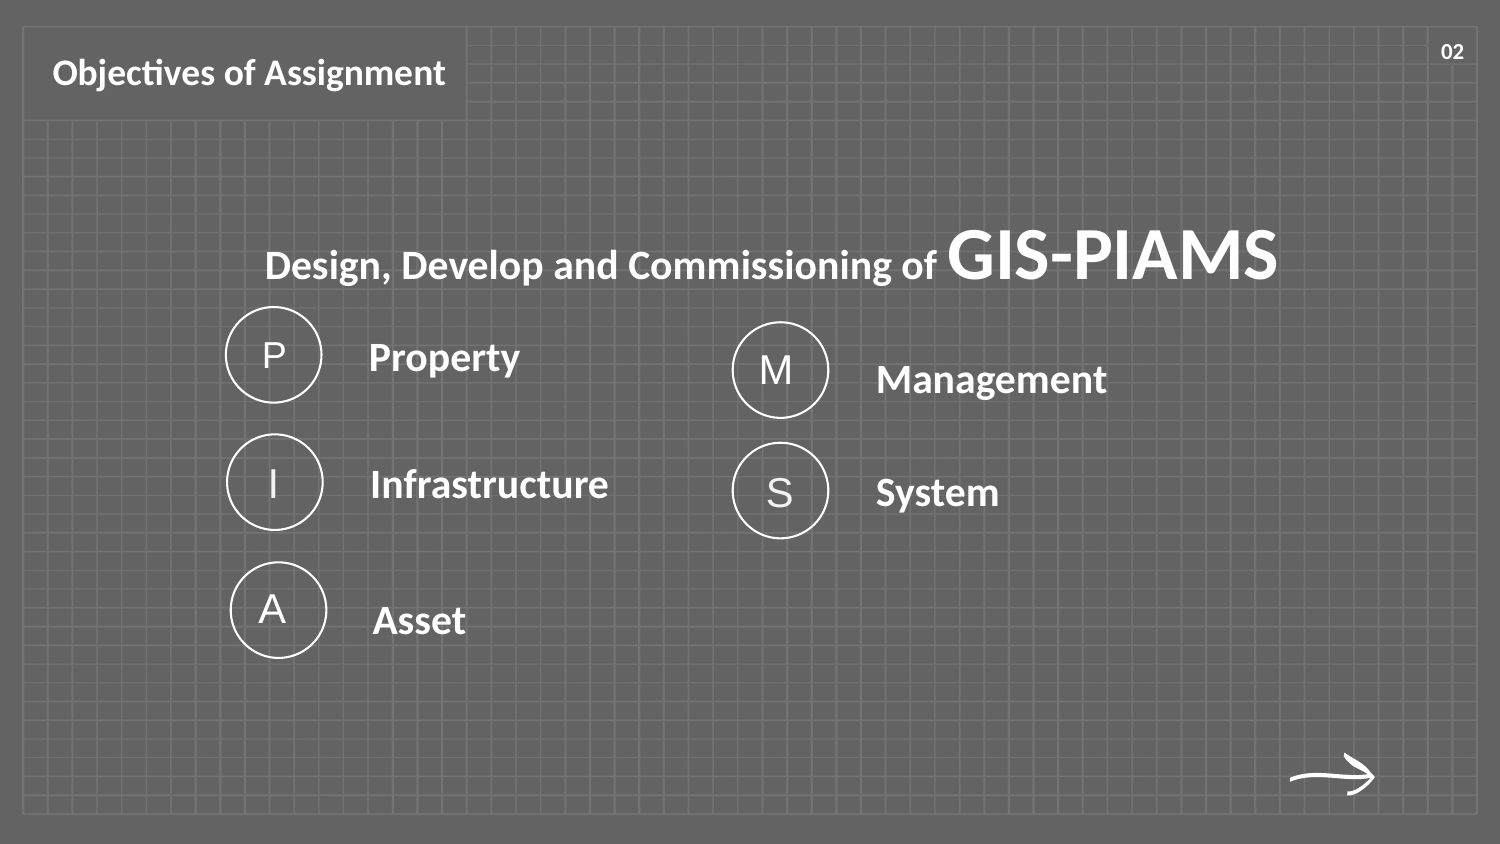

02
Objectives of Assignment

Design, Develop and Commissioning of GIS-PIAMS

Property

P

Management

M

Infrastructure

I

System

S

Asset

A